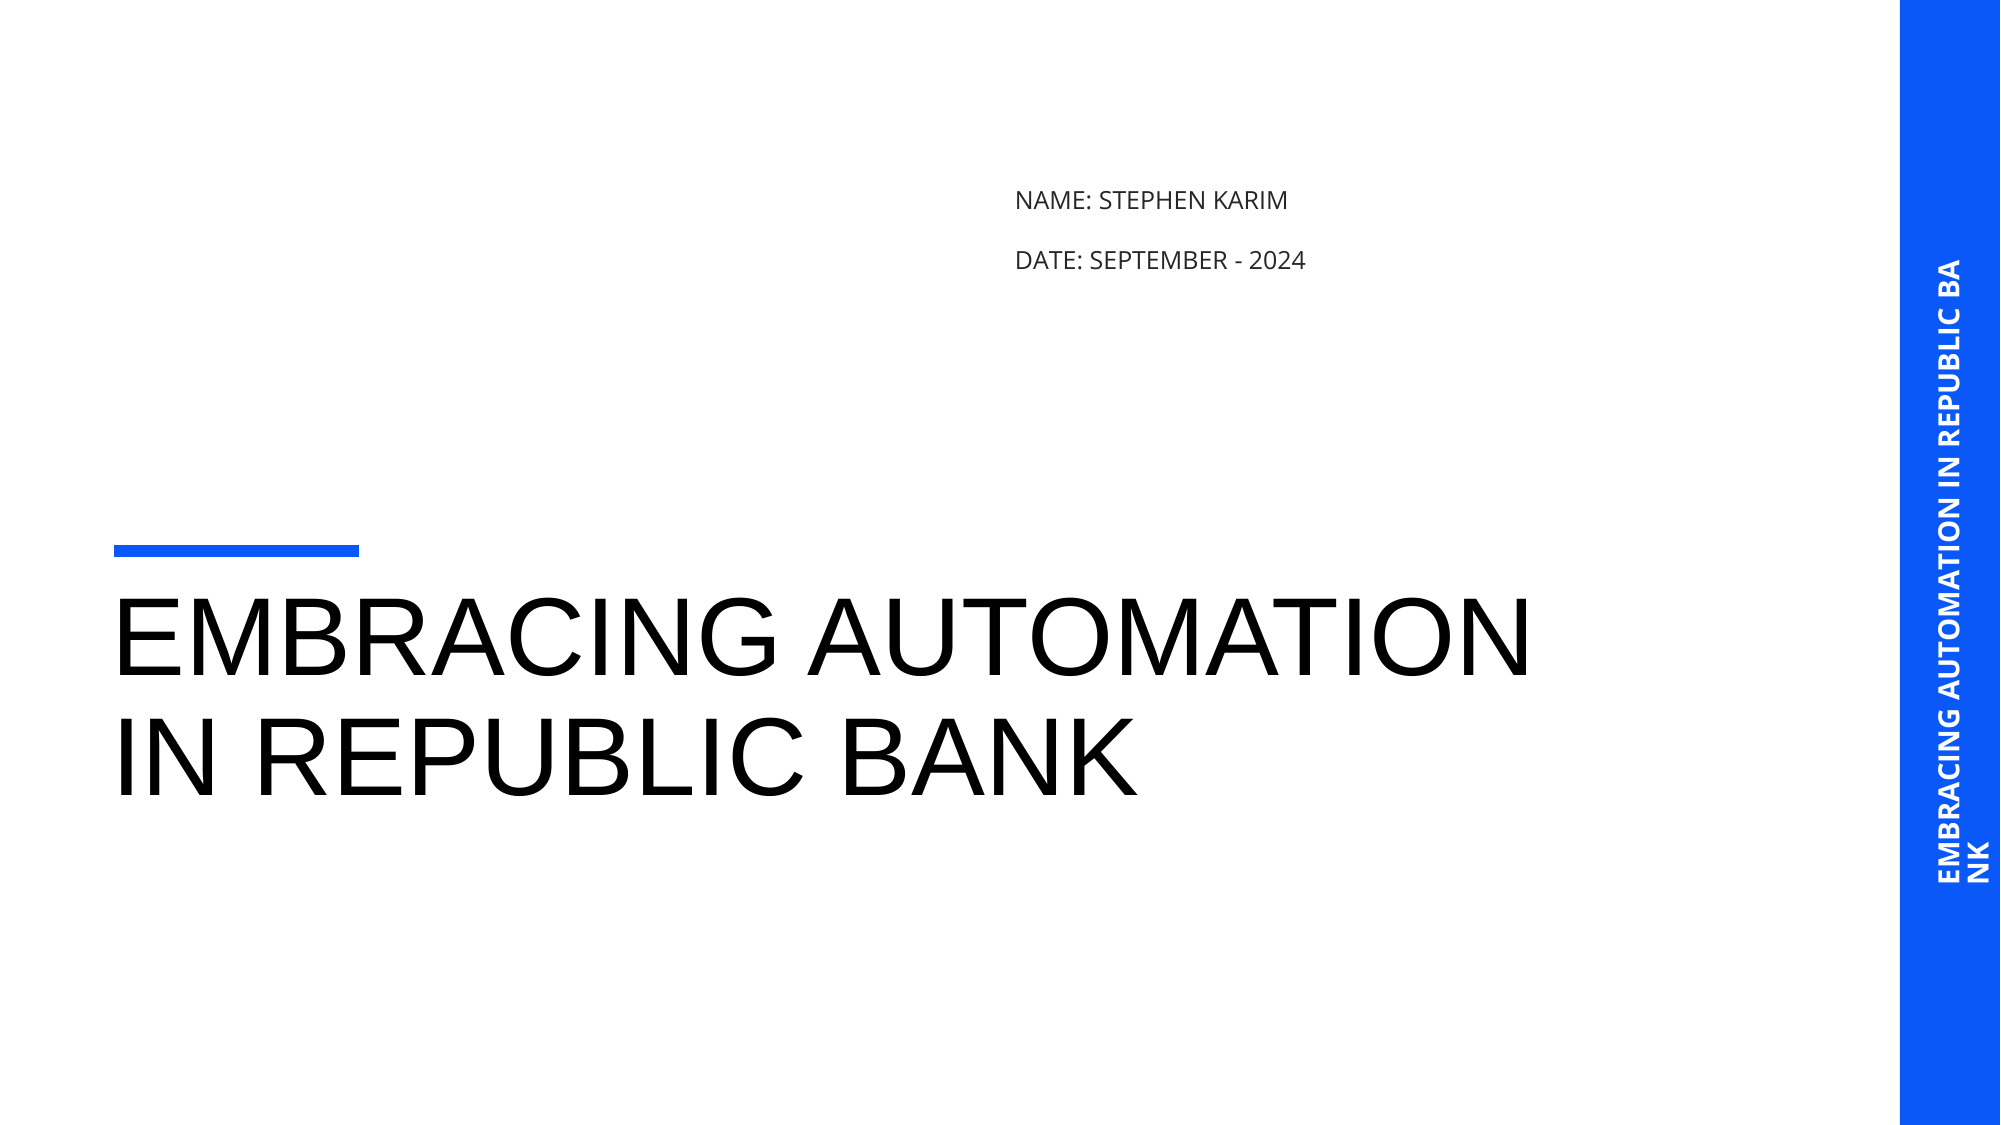

NAME: STEPHEN KARIM
DATE: SEPTEMBER - 2024
EMBRACING AUTOMATION IN REPUBLIC BANK
# EMBRACING AUTOMATION IN REPUBLIC BANK